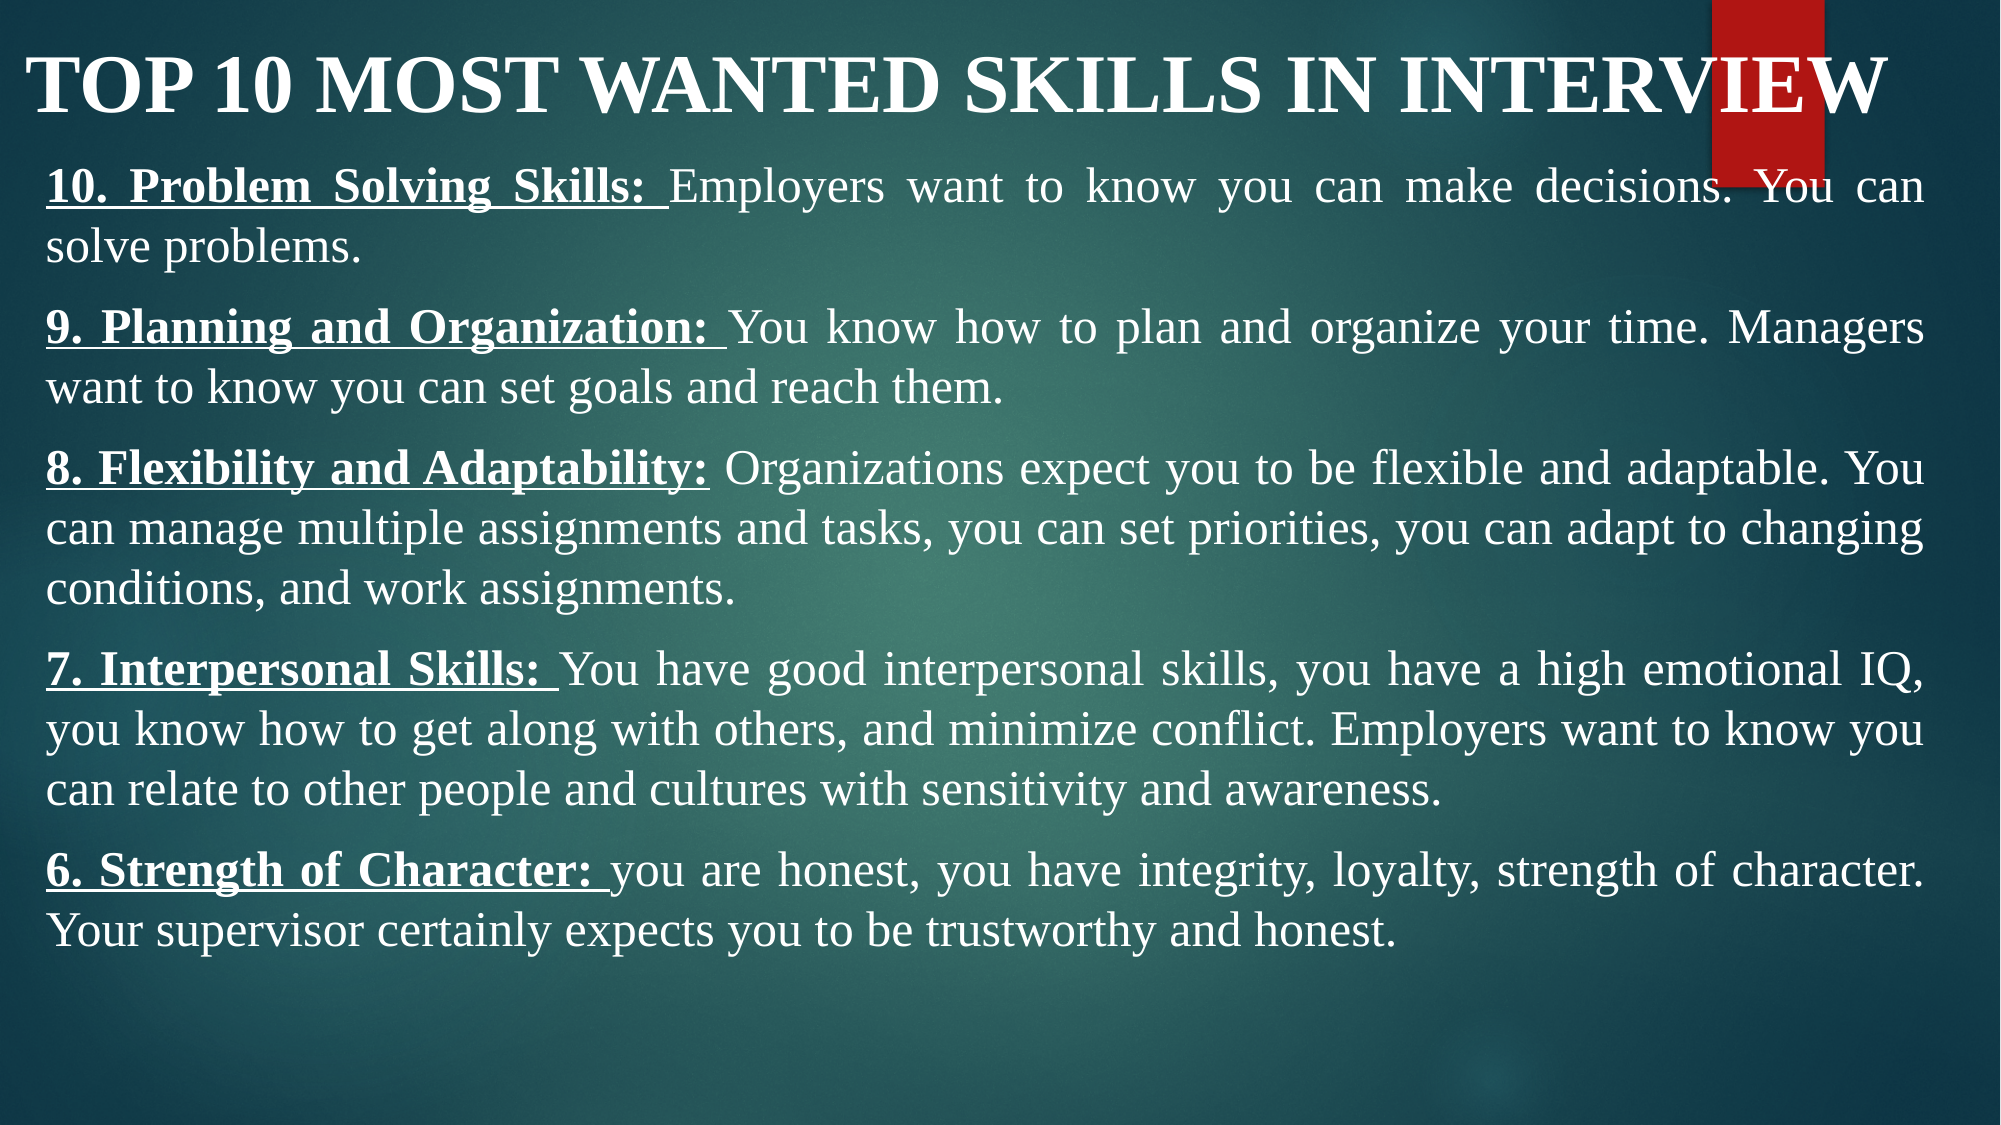

# TOP 10 MOST WANTED SKILLS IN INTERVIEW
10. Problem Solving Skills: Employers want to know you can make decisions. You can solve problems.
9. Planning and Organization: You know how to plan and organize your time. Managers want to know you can set goals and reach them.
8. Flexibility and Adaptability: Organizations expect you to be flexible and adaptable. You can manage multiple assignments and tasks, you can set priorities, you can adapt to changing conditions, and work assignments.
7. Interpersonal Skills: You have good interpersonal skills, you have a high emotional IQ, you know how to get along with others, and minimize conflict. Employers want to know you can relate to other people and cultures with sensitivity and awareness.
6. Strength of Character: you are honest, you have integrity, loyalty, strength of character. Your supervisor certainly expects you to be trustworthy and honest.